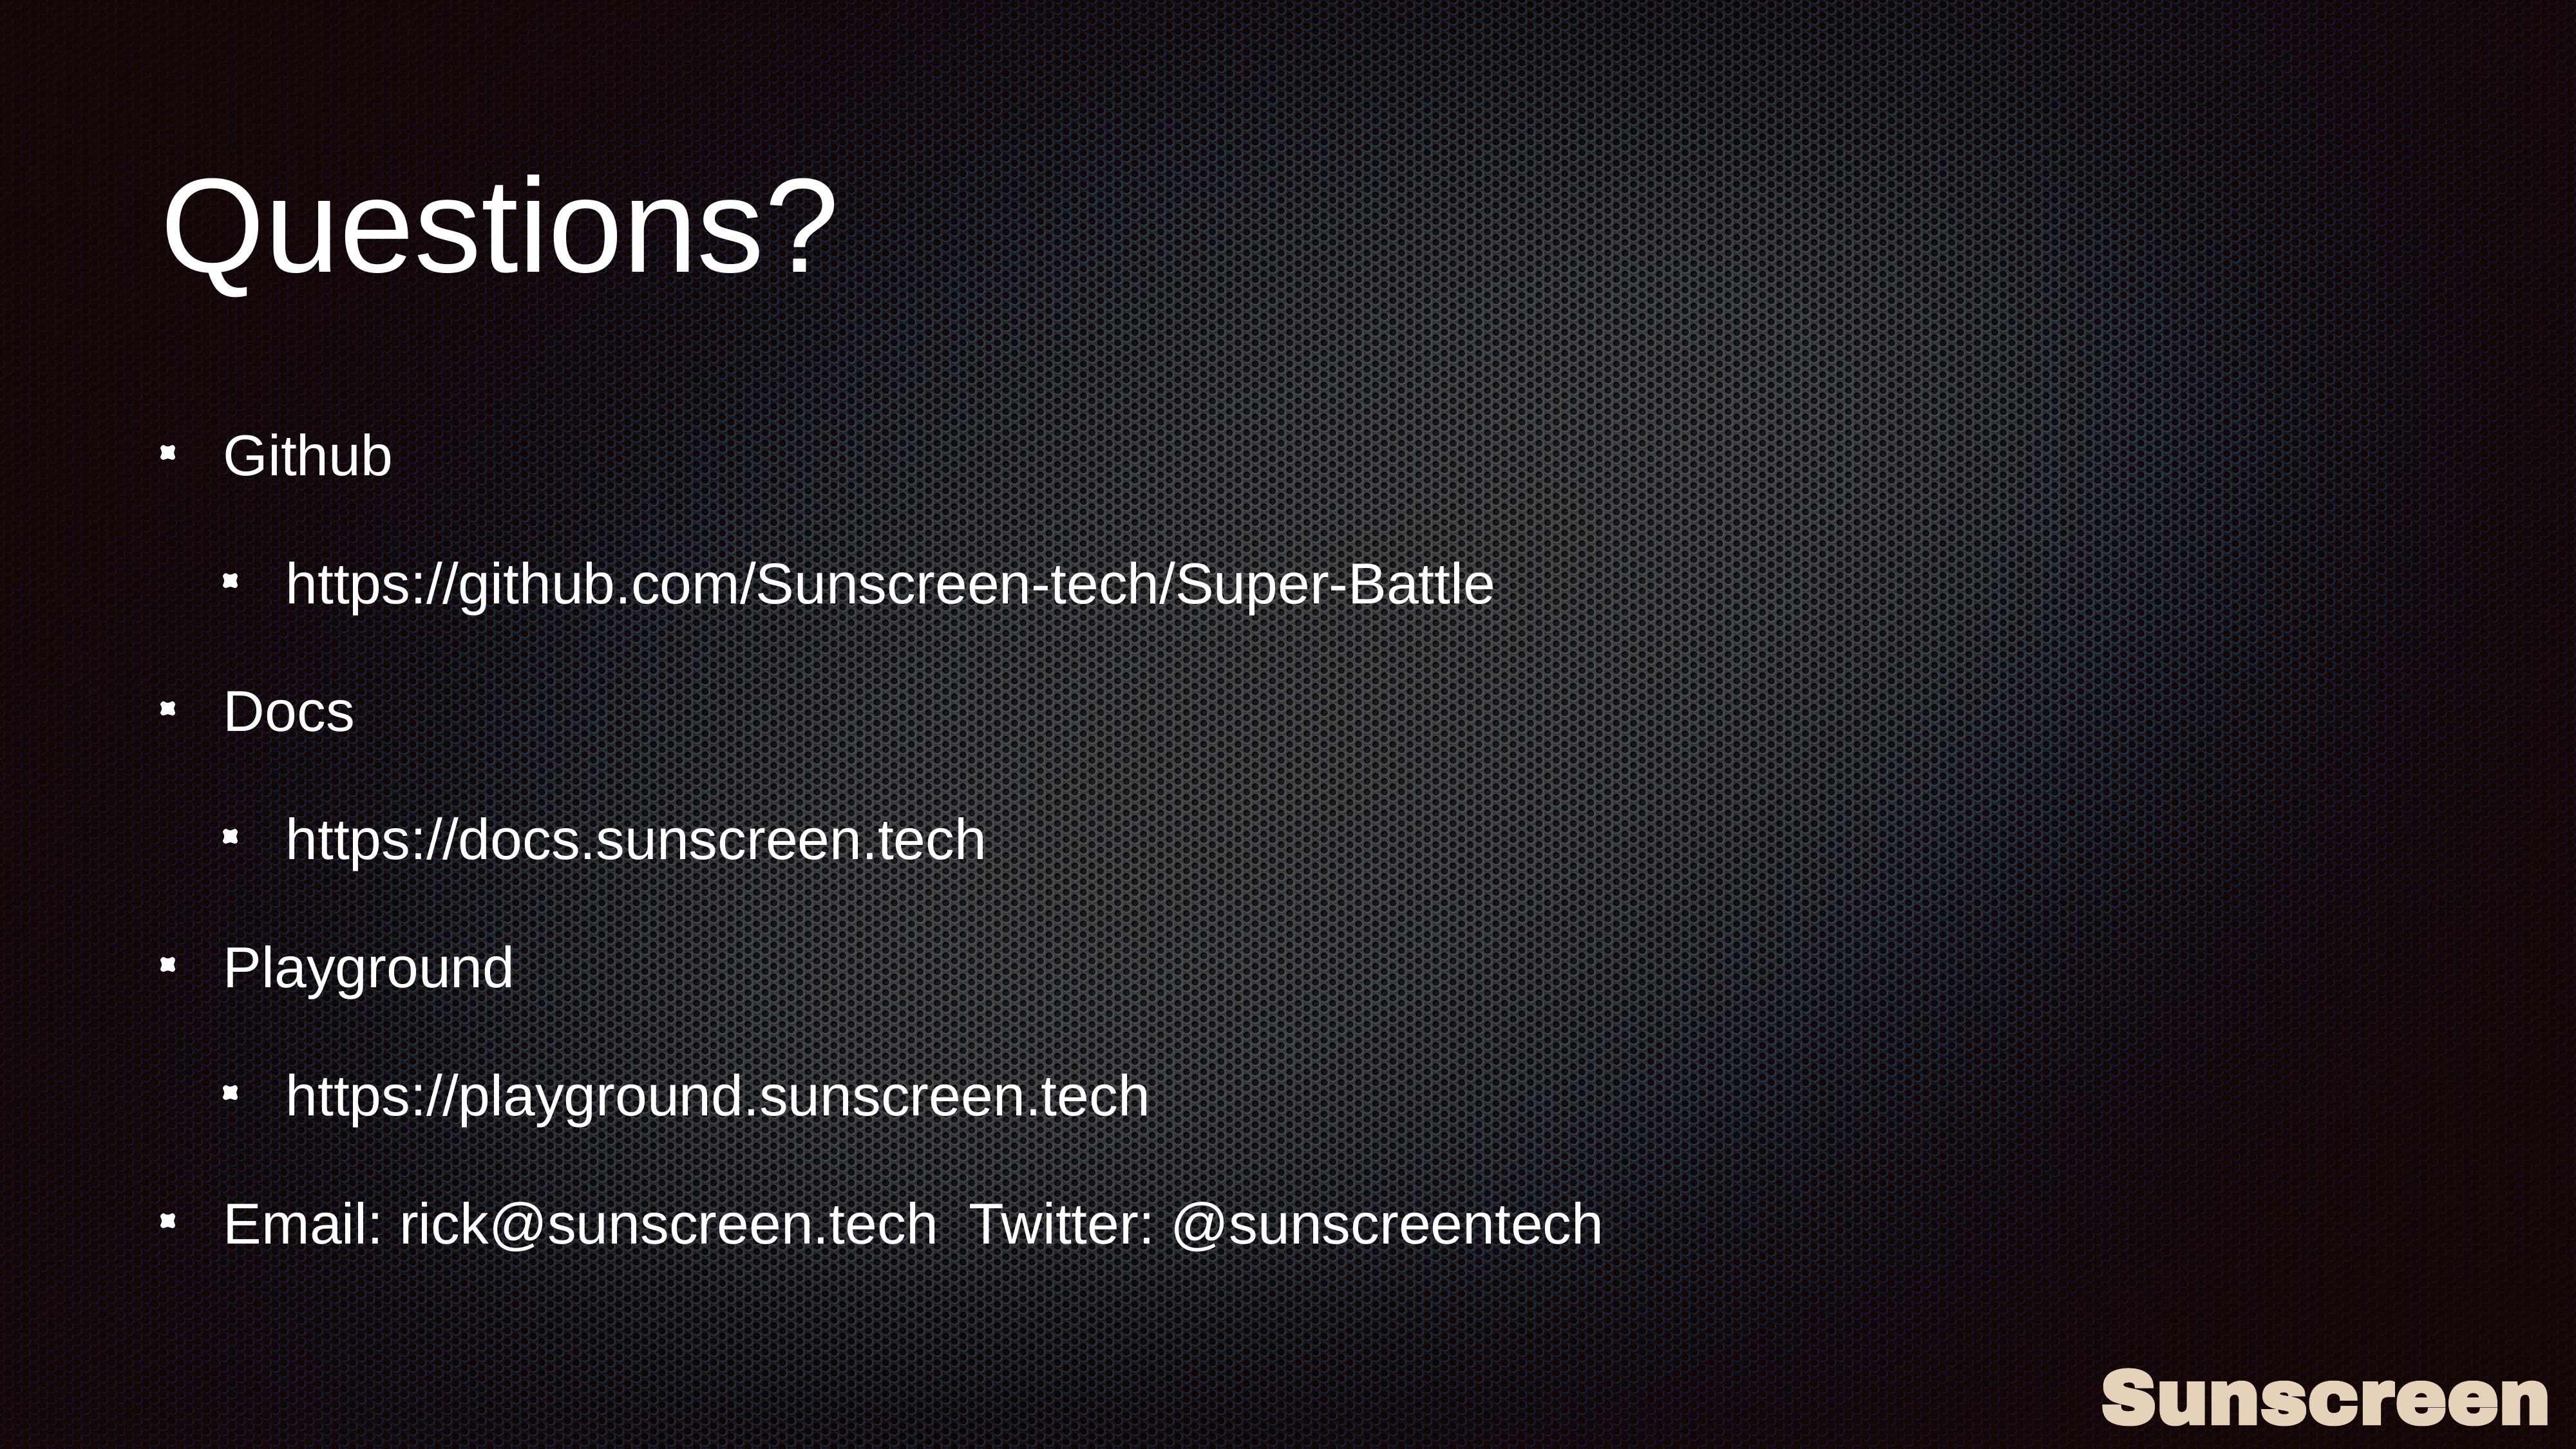

# Questions?
Github
https://github.com/Sunscreen-tech/Super-Battle
Docs
https://docs.sunscreen.tech
Playground
https://playground.sunscreen.tech
Email: rick@sunscreen.tech  Twitter: @sunscreentech
Sunscreen